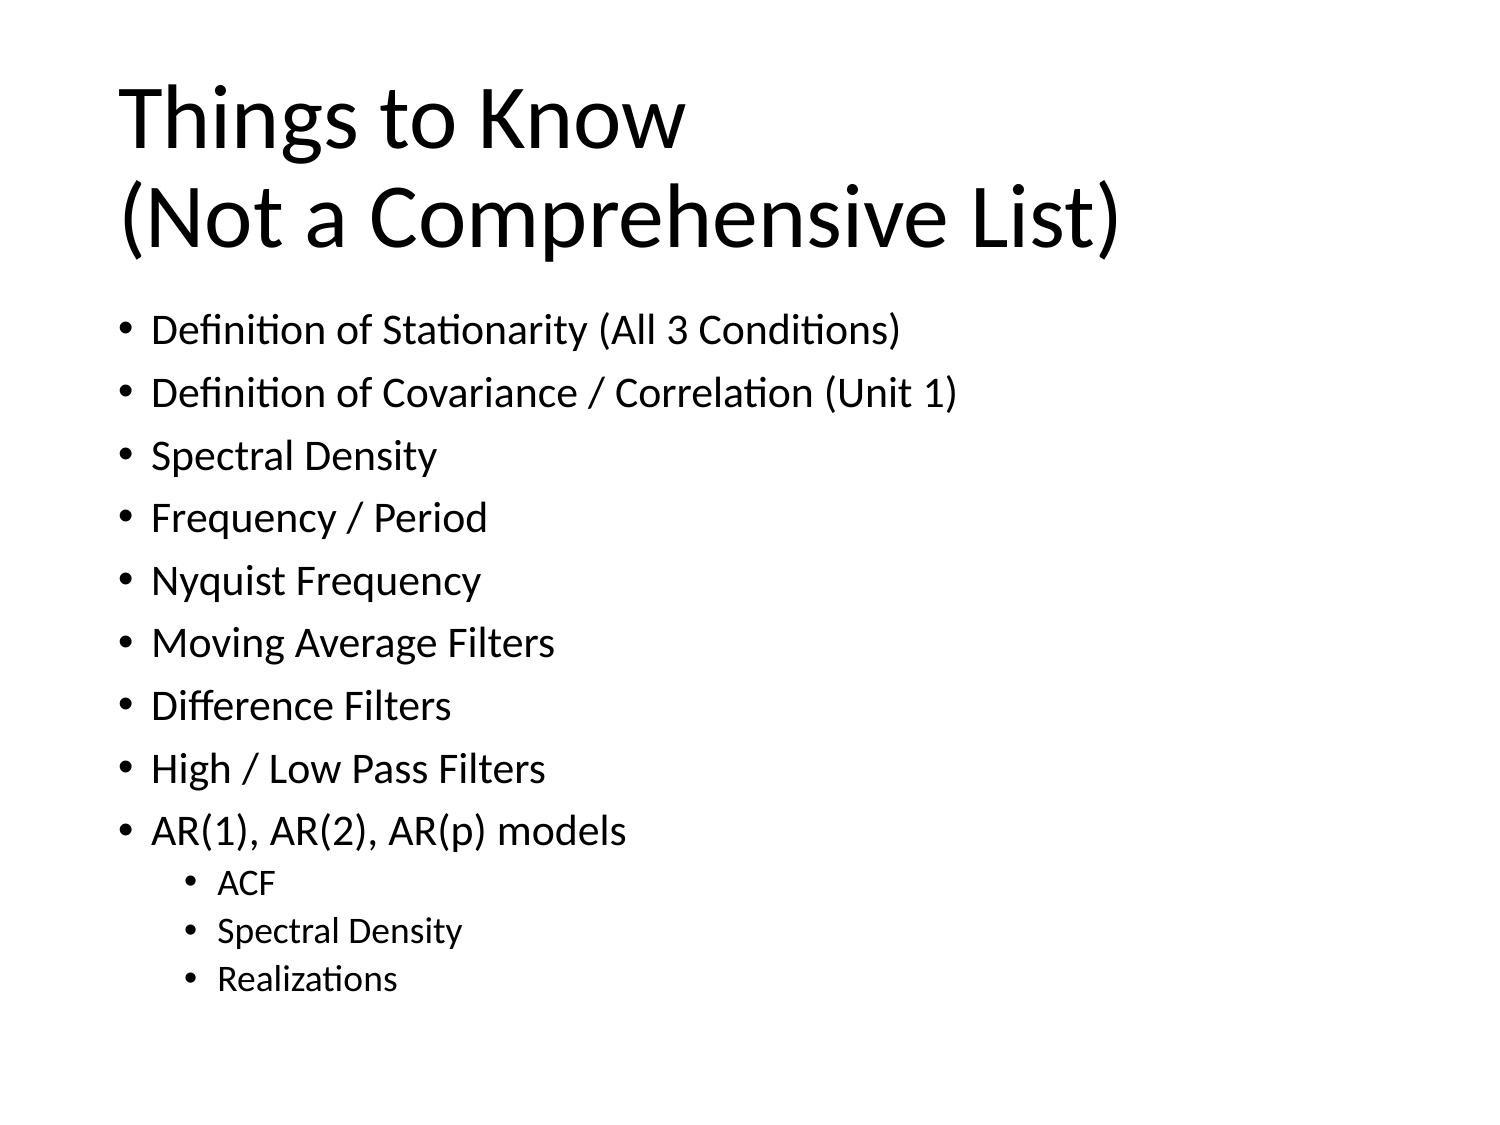

# Things to Know (Not a Comprehensive List)
Definition of Stationarity (All 3 Conditions)
Definition of Covariance / Correlation (Unit 1)
Spectral Density
Frequency / Period
Nyquist Frequency
Moving Average Filters
Difference Filters
High / Low Pass Filters
AR(1), AR(2), AR(p) models
ACF
Spectral Density
Realizations